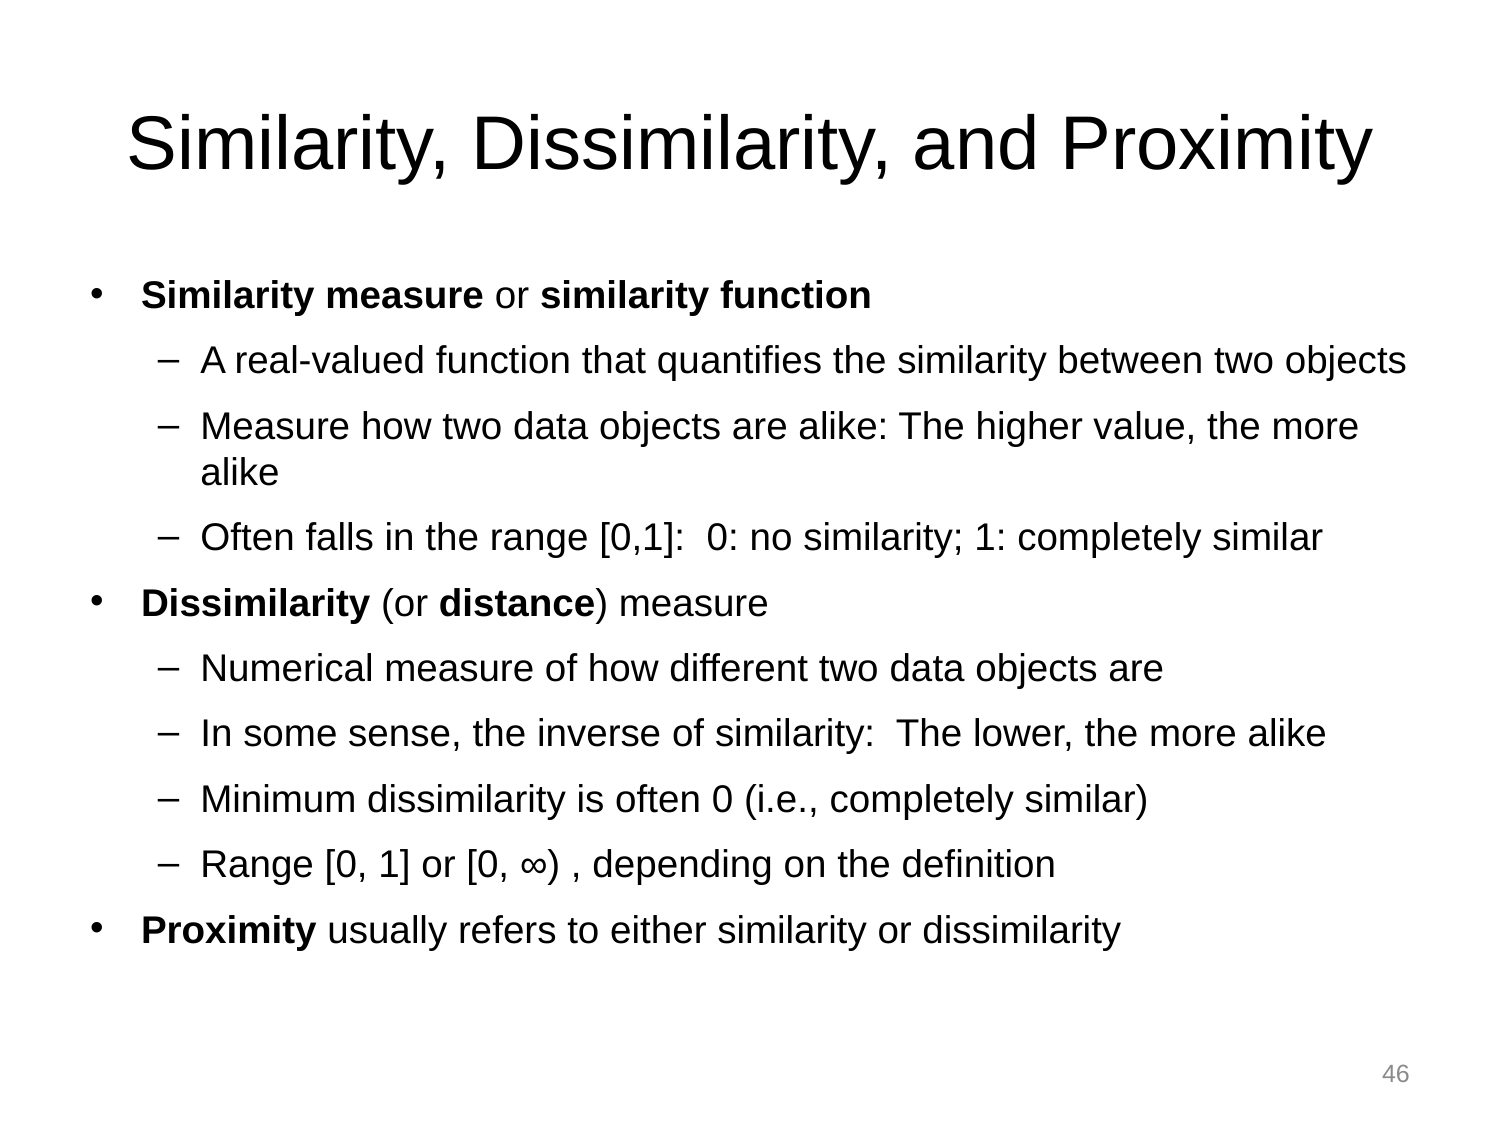

# Similarity, Dissimilarity, and Proximity
Similarity measure or similarity function
A real-valued function that quantifies the similarity between two objects
Measure how two data objects are alike: The higher value, the more alike
Often falls in the range [0,1]:  0: no similarity; 1: completely similar
Dissimilarity (or distance) measure
Numerical measure of how different two data objects are
In some sense, the inverse of similarity:  The lower, the more alike
Minimum dissimilarity is often 0 (i.e., completely similar)
Range [0, 1] or [0, ∞) , depending on the definition
Proximity usually refers to either similarity or dissimilarity
46